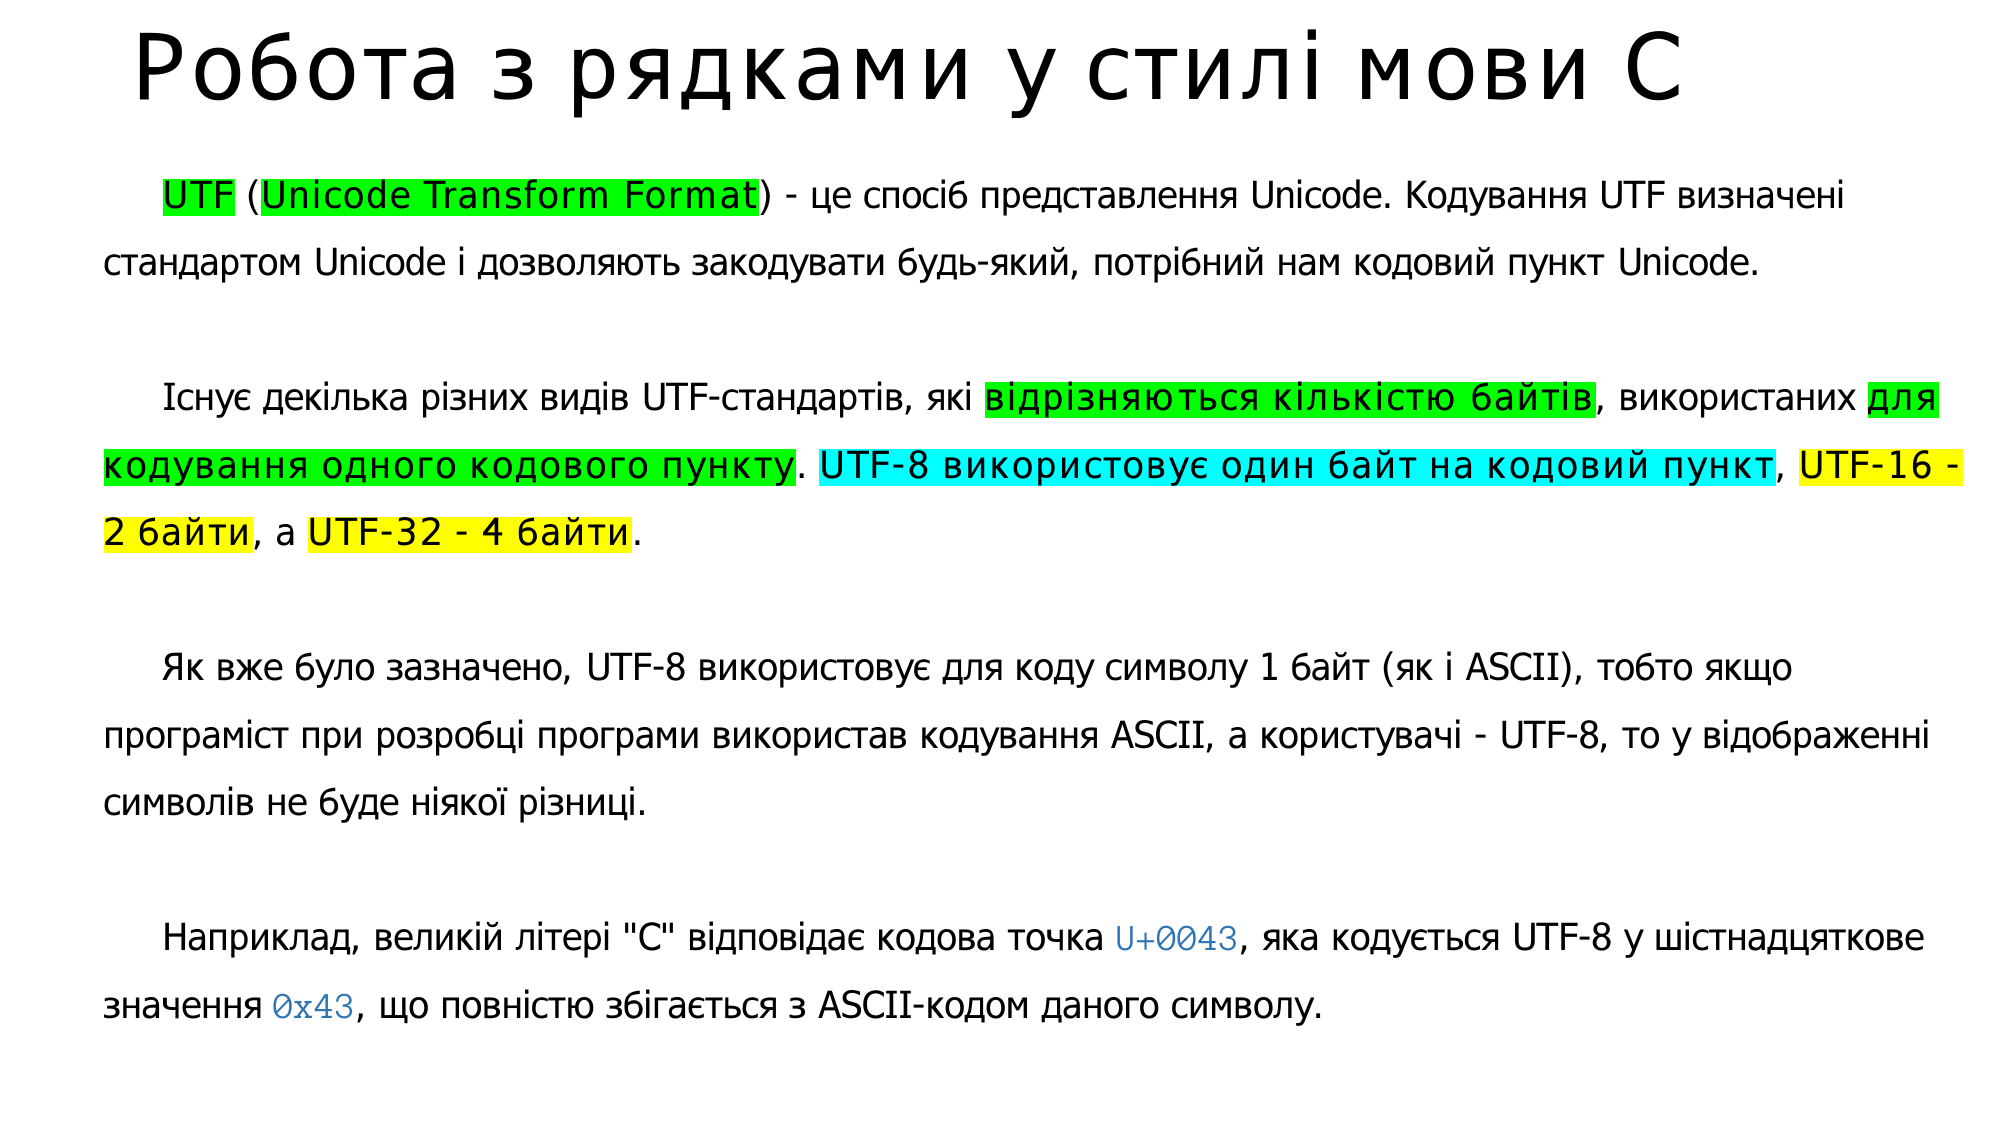

# Робота з рядками у стилі мови C
UTF (Unicode Transform Format) - це спосіб представлення Unicode. Кодування UTF визначені стандартом Unicode і дозволяють закодувати будь-який, потрібний нам кодовий пункт Unicode.

Існує декілька різних видів UTF-стандартів, які відрізняються кількістю байтів, використаних для кодування одного кодового пункту. UTF-8 використовує один байт на кодовий пункт, UTF-16 - 2 байти, а UTF-32 - 4 байти.

Як вже було зазначено, UTF-8 використовує для коду символу 1 байт (як і ASCII), тобто якщо програміст при розробці програми використав кодування ASCII, а користувачі - UTF-8, то у відображенні символів не буде ніякої різниці.

Наприклад, великій літері "C" відповідає кодова точка U+0043, яка кодується UTF-8 у шістнадцяткове значення 0x43, що повністю збігається з ASCII-кодом даного символу.